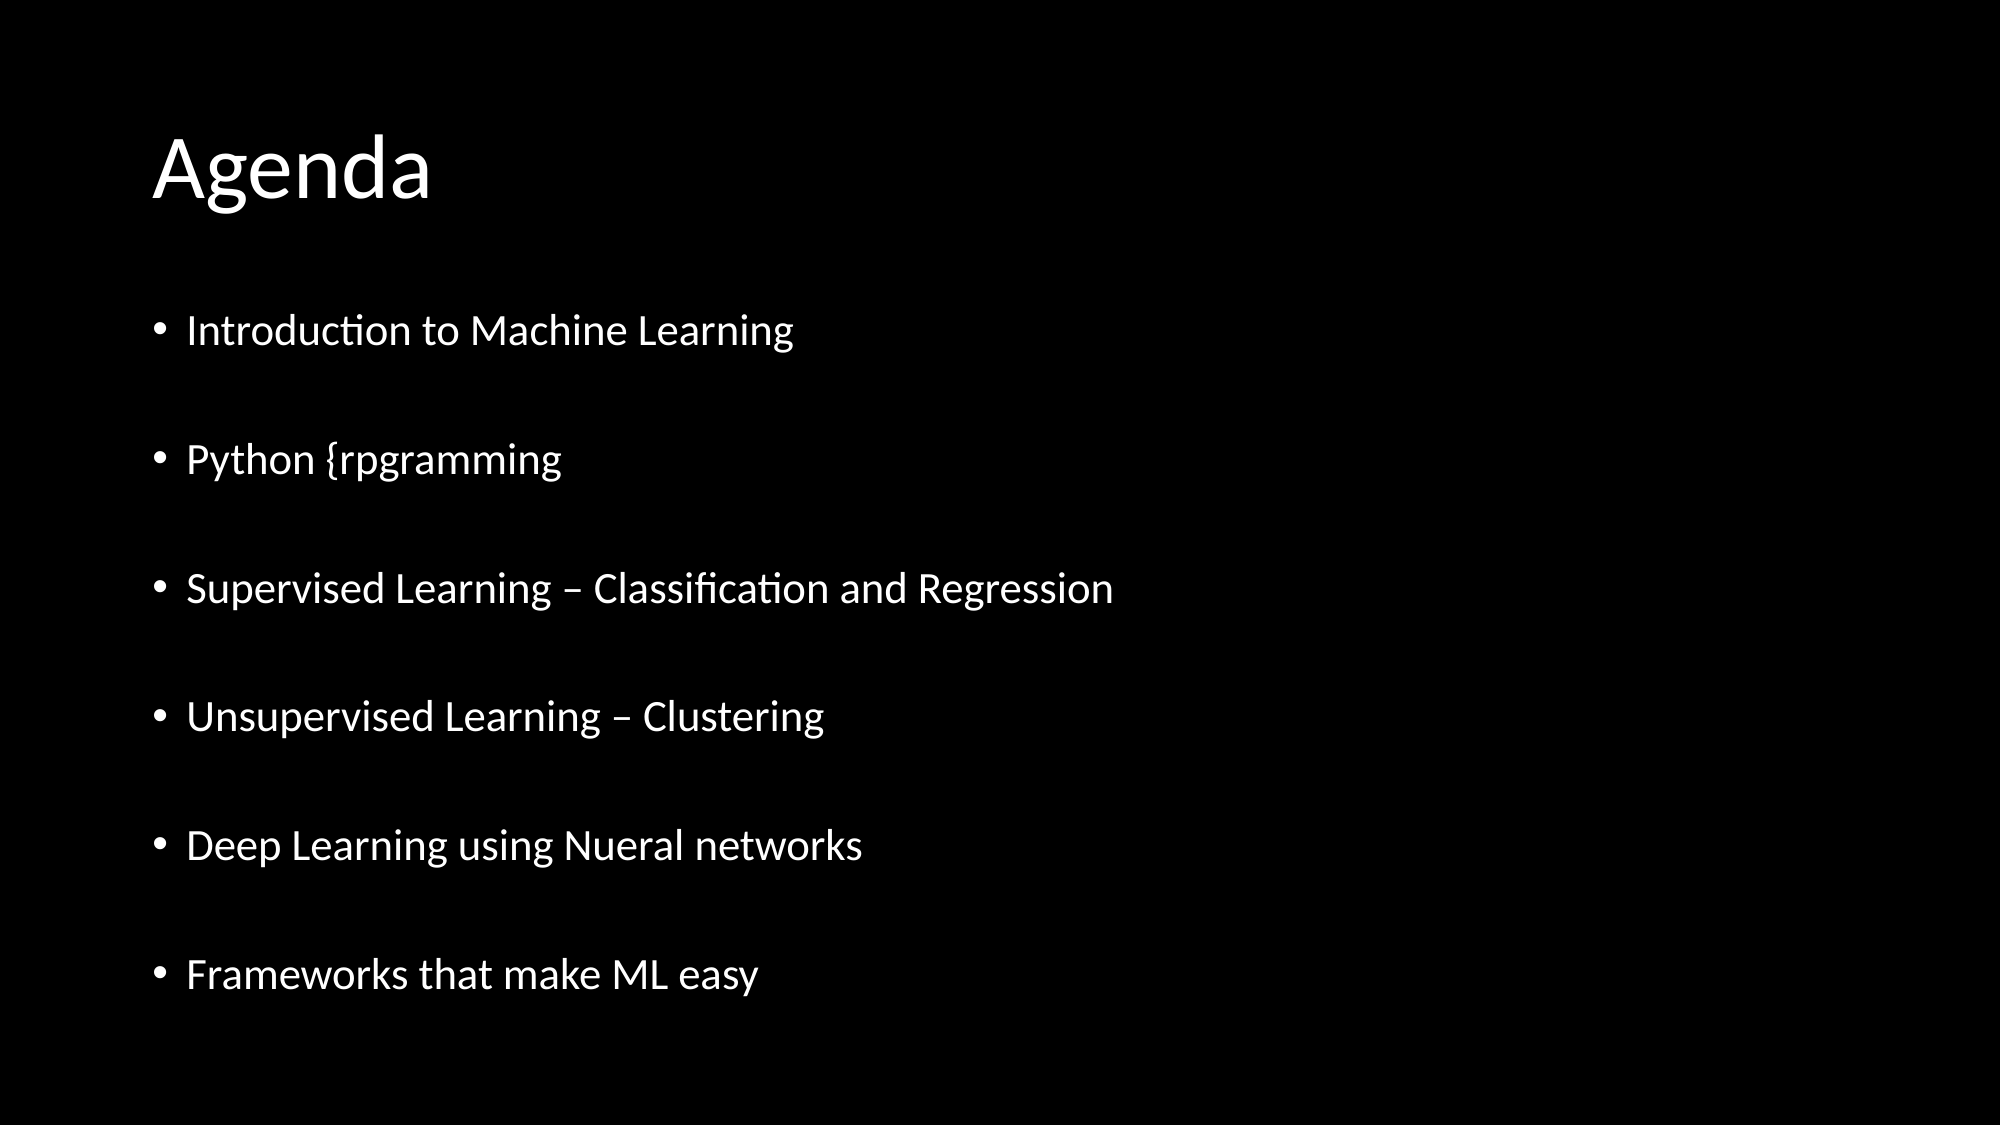

# Agenda
Introduction to Machine Learning

Python {rpgramming

Supervised Learning – Classification and Regression

Unsupervised Learning – Clustering

Deep Learning using Nueral networks

Frameworks that make ML easy